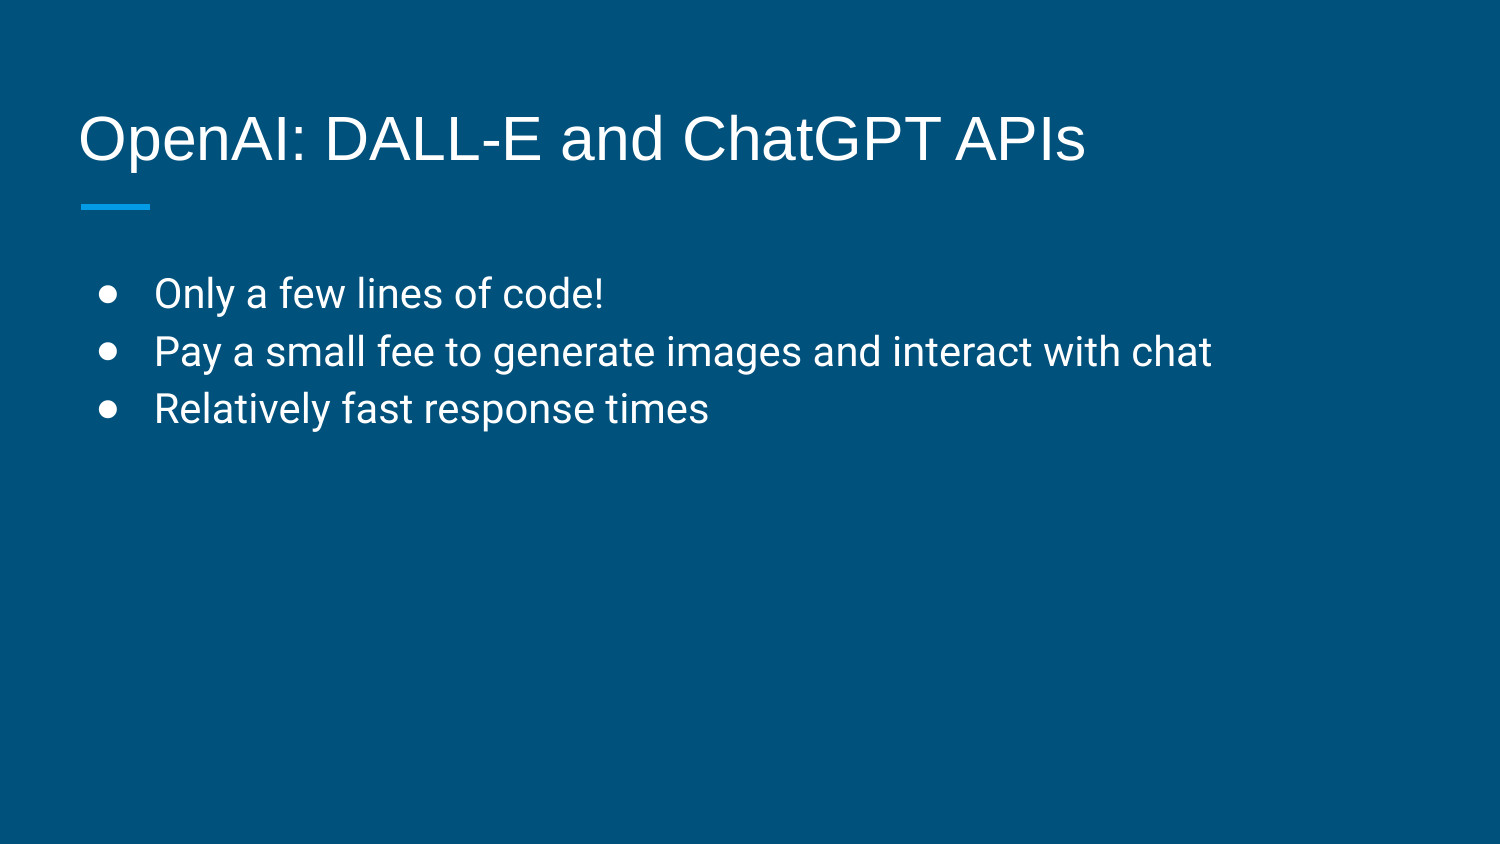

# OpenAI: DALL-E and ChatGPT APIs
Only a few lines of code!
Pay a small fee to generate images and interact with chat
Relatively fast response times